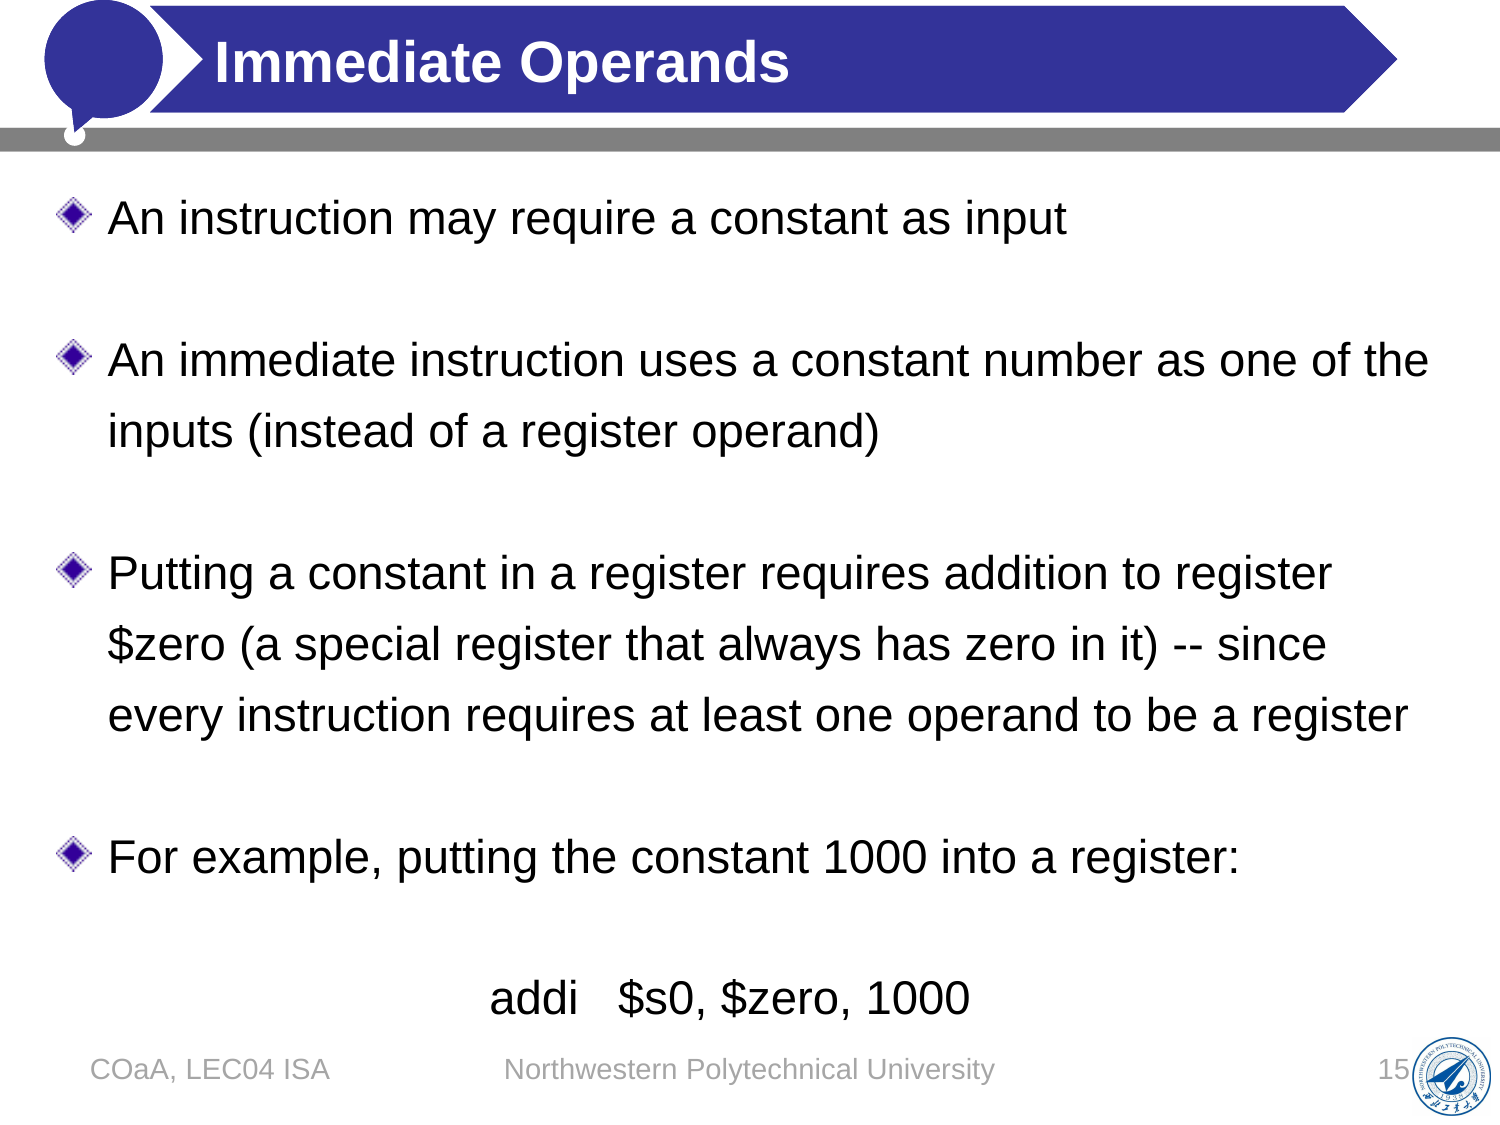

# Immediate Operands

An instruction may require a constant as input

An immediate instruction uses a constant number as one of the inputs (instead of a register operand)

Putting a constant in a register requires addition to register $zero (a special register that always has zero in it) -- since every instruction requires at least one operand to be a register

For example, putting the constant 1000 into a register:

addi   $s0, $zero, 1000

COaA, LEC04 ISA
Northwestern Polytechnical University
15